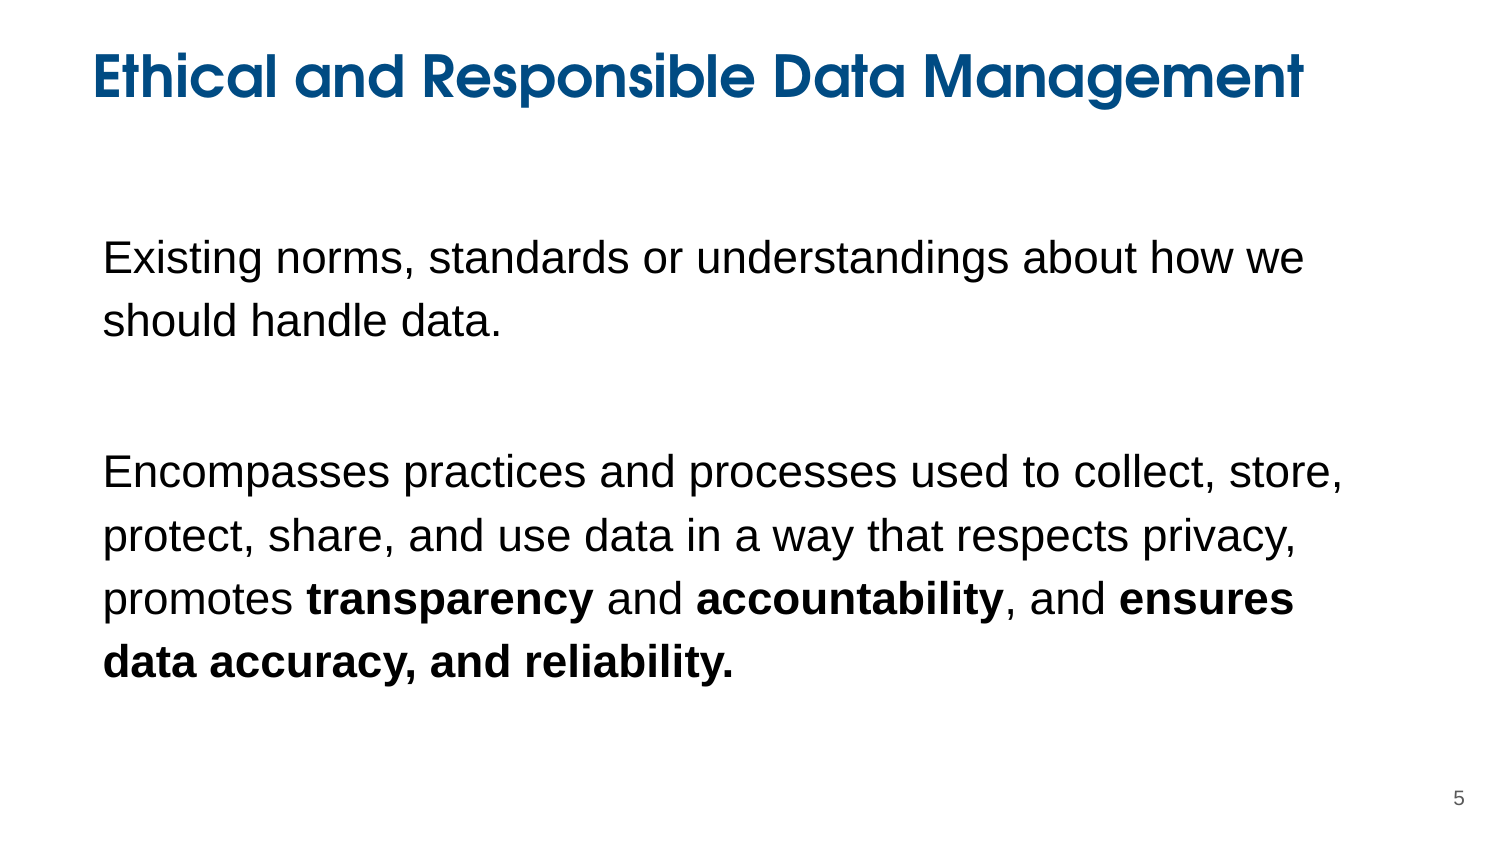

# Ethical and Responsible Data Management

Existing norms, standards or understandings about how we should handle data.

Encompasses practices and processes used to collect, store, protect, share, and use data in a way that respects privacy, promotes transparency and accountability, and ensures data accuracy, and reliability.
5